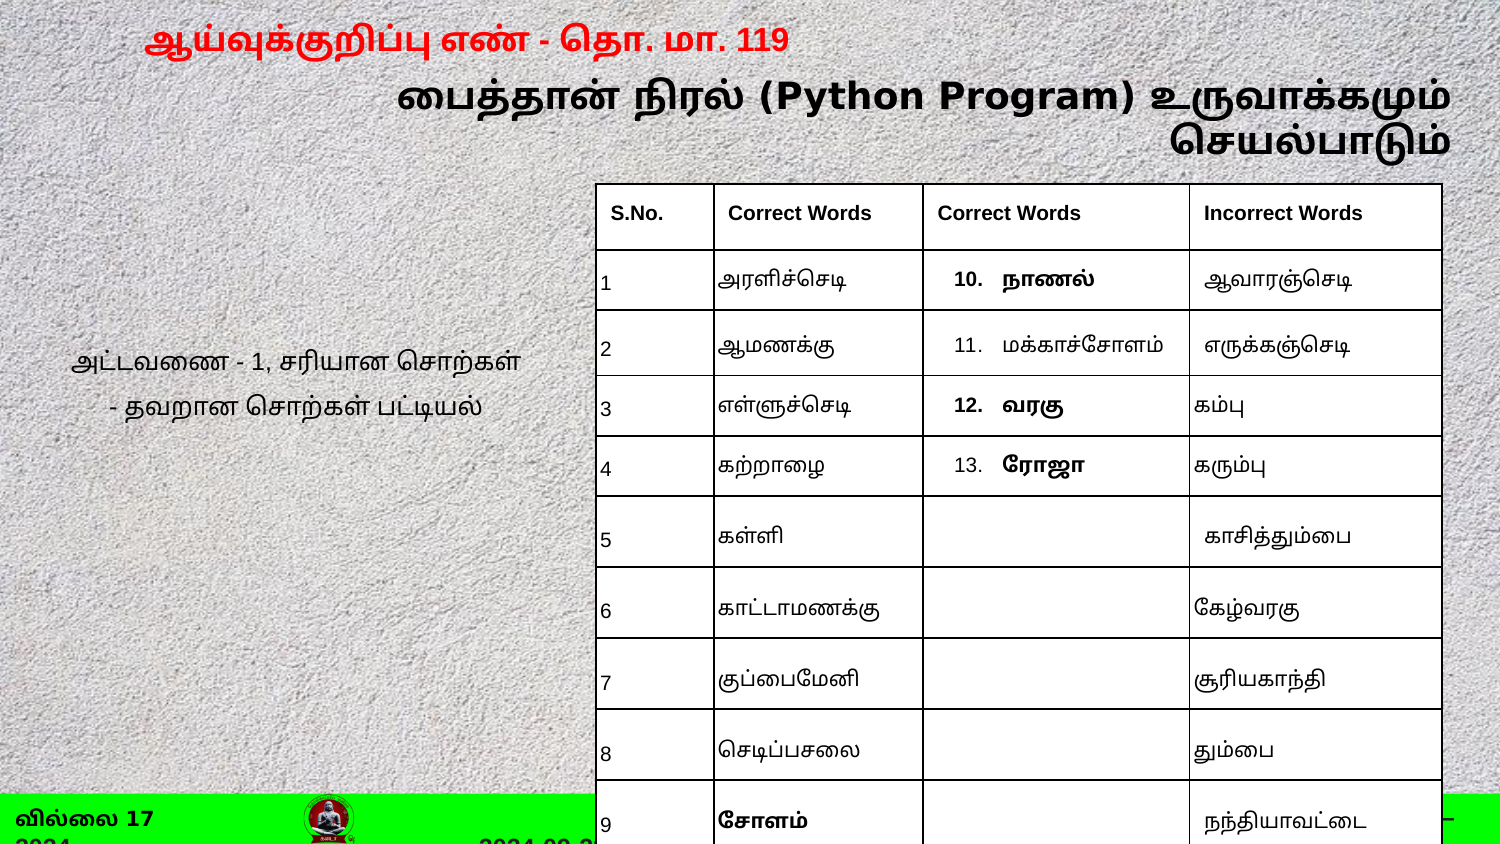

# பைத்தான் நிரல் (Python Program) உருவாக்கமும் செயல்பாடும்
| S.No. | Correct Words | Correct Words | Incorrect Words |
| --- | --- | --- | --- |
| 1 | அரளிச்செடி | நாணல் | ஆவாரஞ்செடி |
| 2 | ஆமணக்கு | மக்காச்சோளம் | எருக்கஞ்செடி |
| 3 | எள்ளுச்செடி | வ‌ரகு | கம்பு |
| 4 | கற்றா‌ழை | ‌ரோஜா | கரும்பு |
| 5 | கள்ளி |  | காசித்தும்பை |
| 6 | காட்டாமணக்கு |  | கேழ்வரகு |
| 7 | குப்பைமேனி |  | சூரியகாந்தி |
| 8 | செடிப்பசலை |  | தும்பை |
| 9 | சோளம் |  | நந்தியாவட்டை |
அட்டவணை - 1, சரியான சொற்கள் - தவறான சொற்கள் பட்டியல்